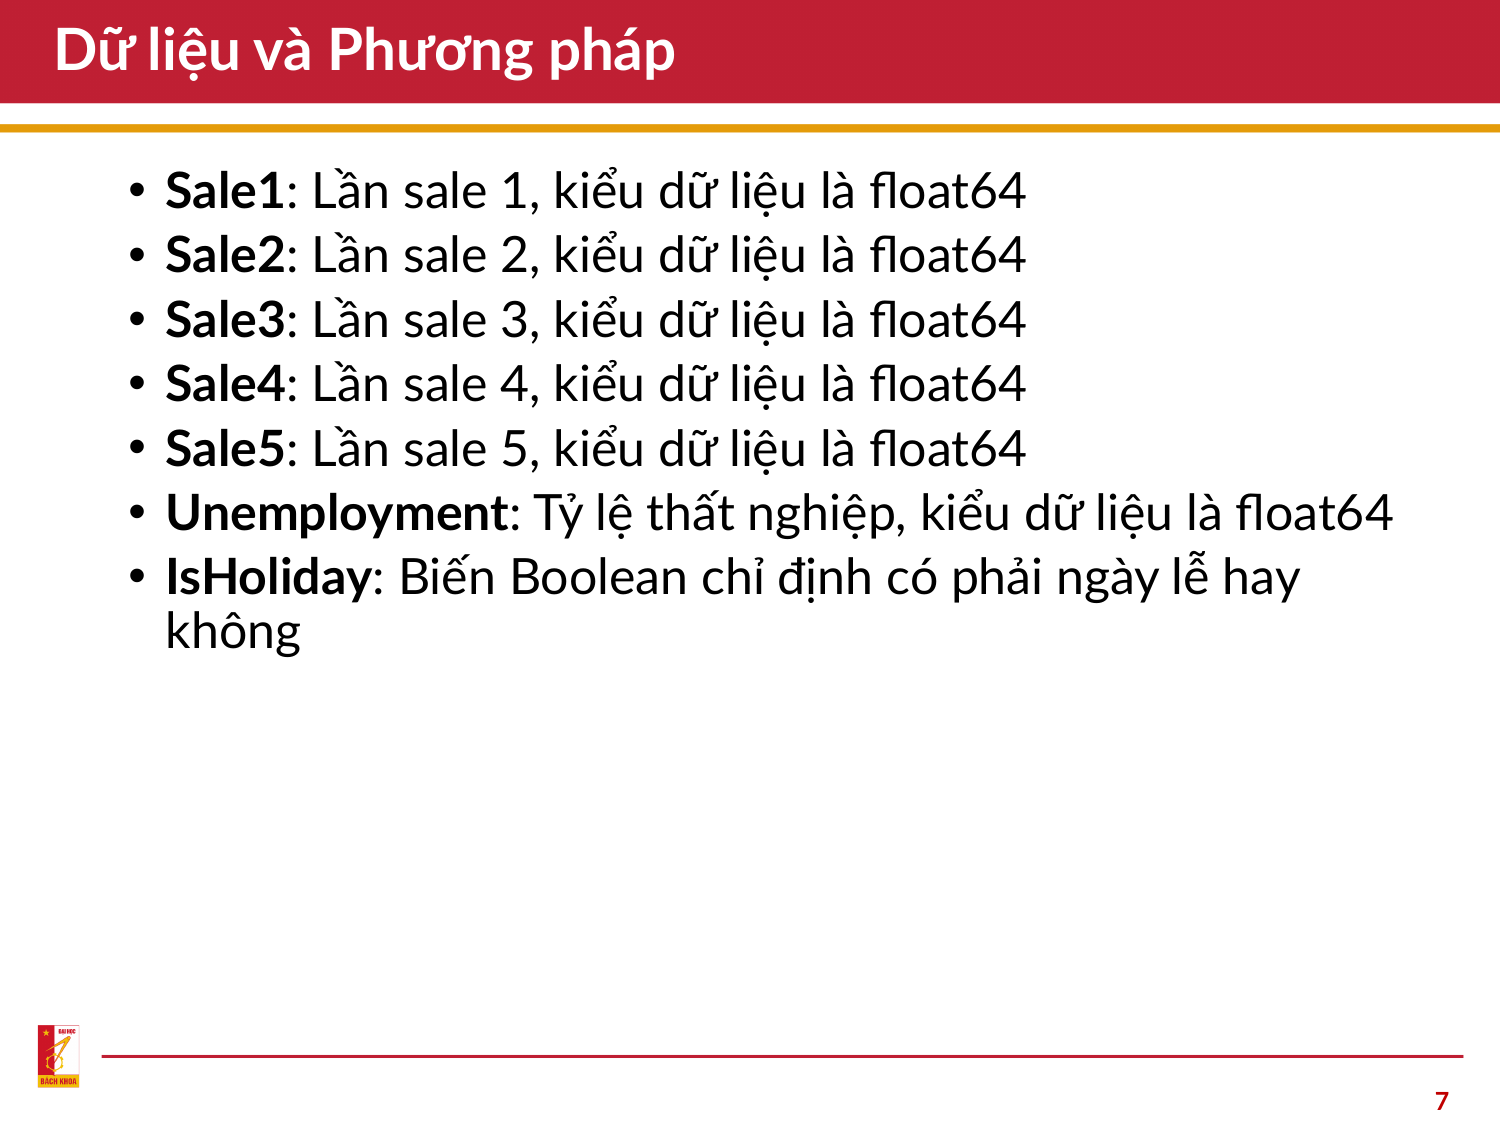

# Dữ liệu và Phương pháp
Sale1: Lần sale 1, kiểu dữ liệu là float64
Sale2: Lần sale 2, kiểu dữ liệu là float64
Sale3: Lần sale 3, kiểu dữ liệu là float64
Sale4: Lần sale 4, kiểu dữ liệu là float64
Sale5: Lần sale 5, kiểu dữ liệu là float64
Unemployment: Tỷ lệ thất nghiệp, kiểu dữ liệu là float64
IsHoliday: Biến Boolean chỉ định có phải ngày lễ hay không

7